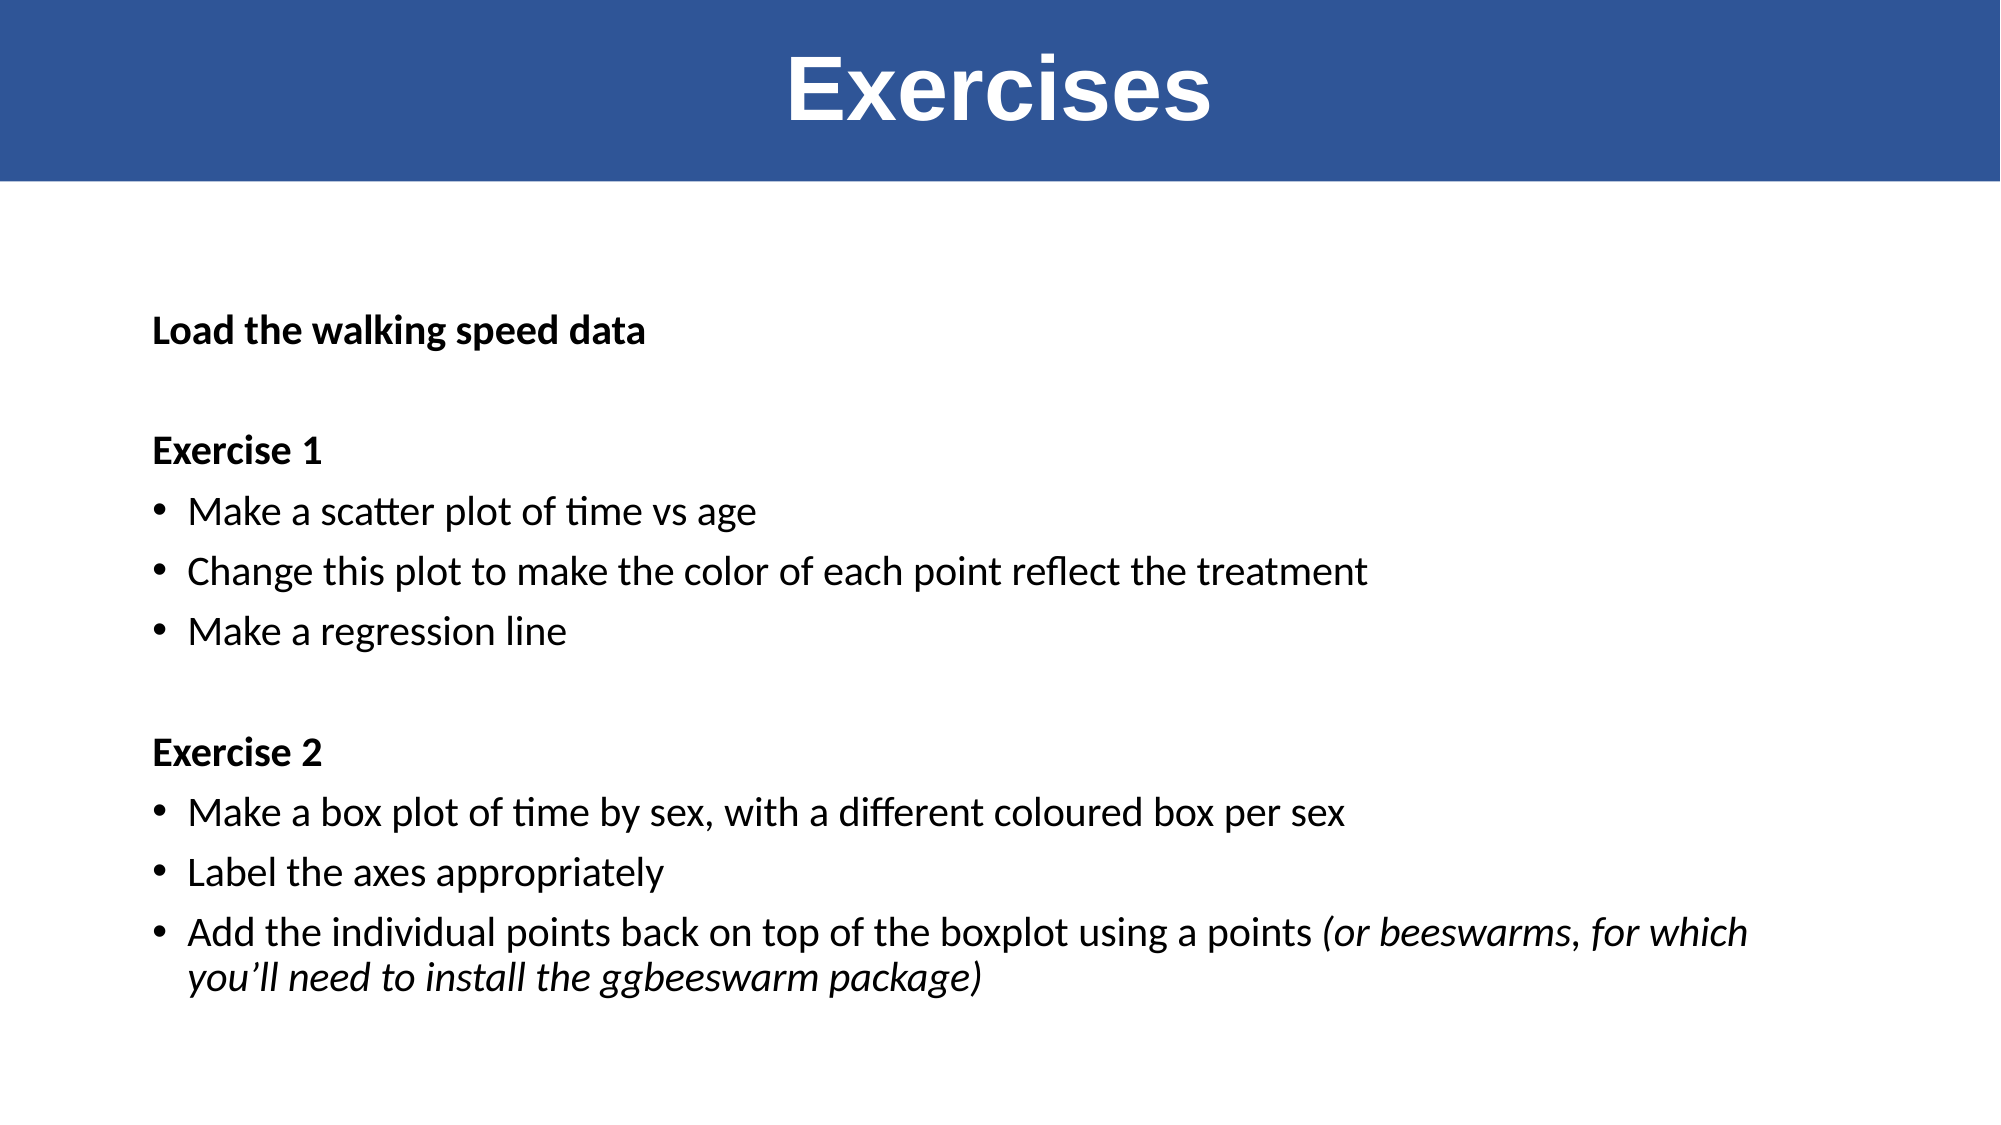

# Exercises
Load the walking speed data

Exercise 1
Make a scatter plot of time vs age
Change this plot to make the color of each point reflect the treatment
Make a regression line

Exercise 2
Make a box plot of time by sex, with a different coloured box per sex
Label the axes appropriately
Add the individual points back on top of the boxplot using a points (or beeswarms, for which you’ll need to install the ggbeeswarm package)